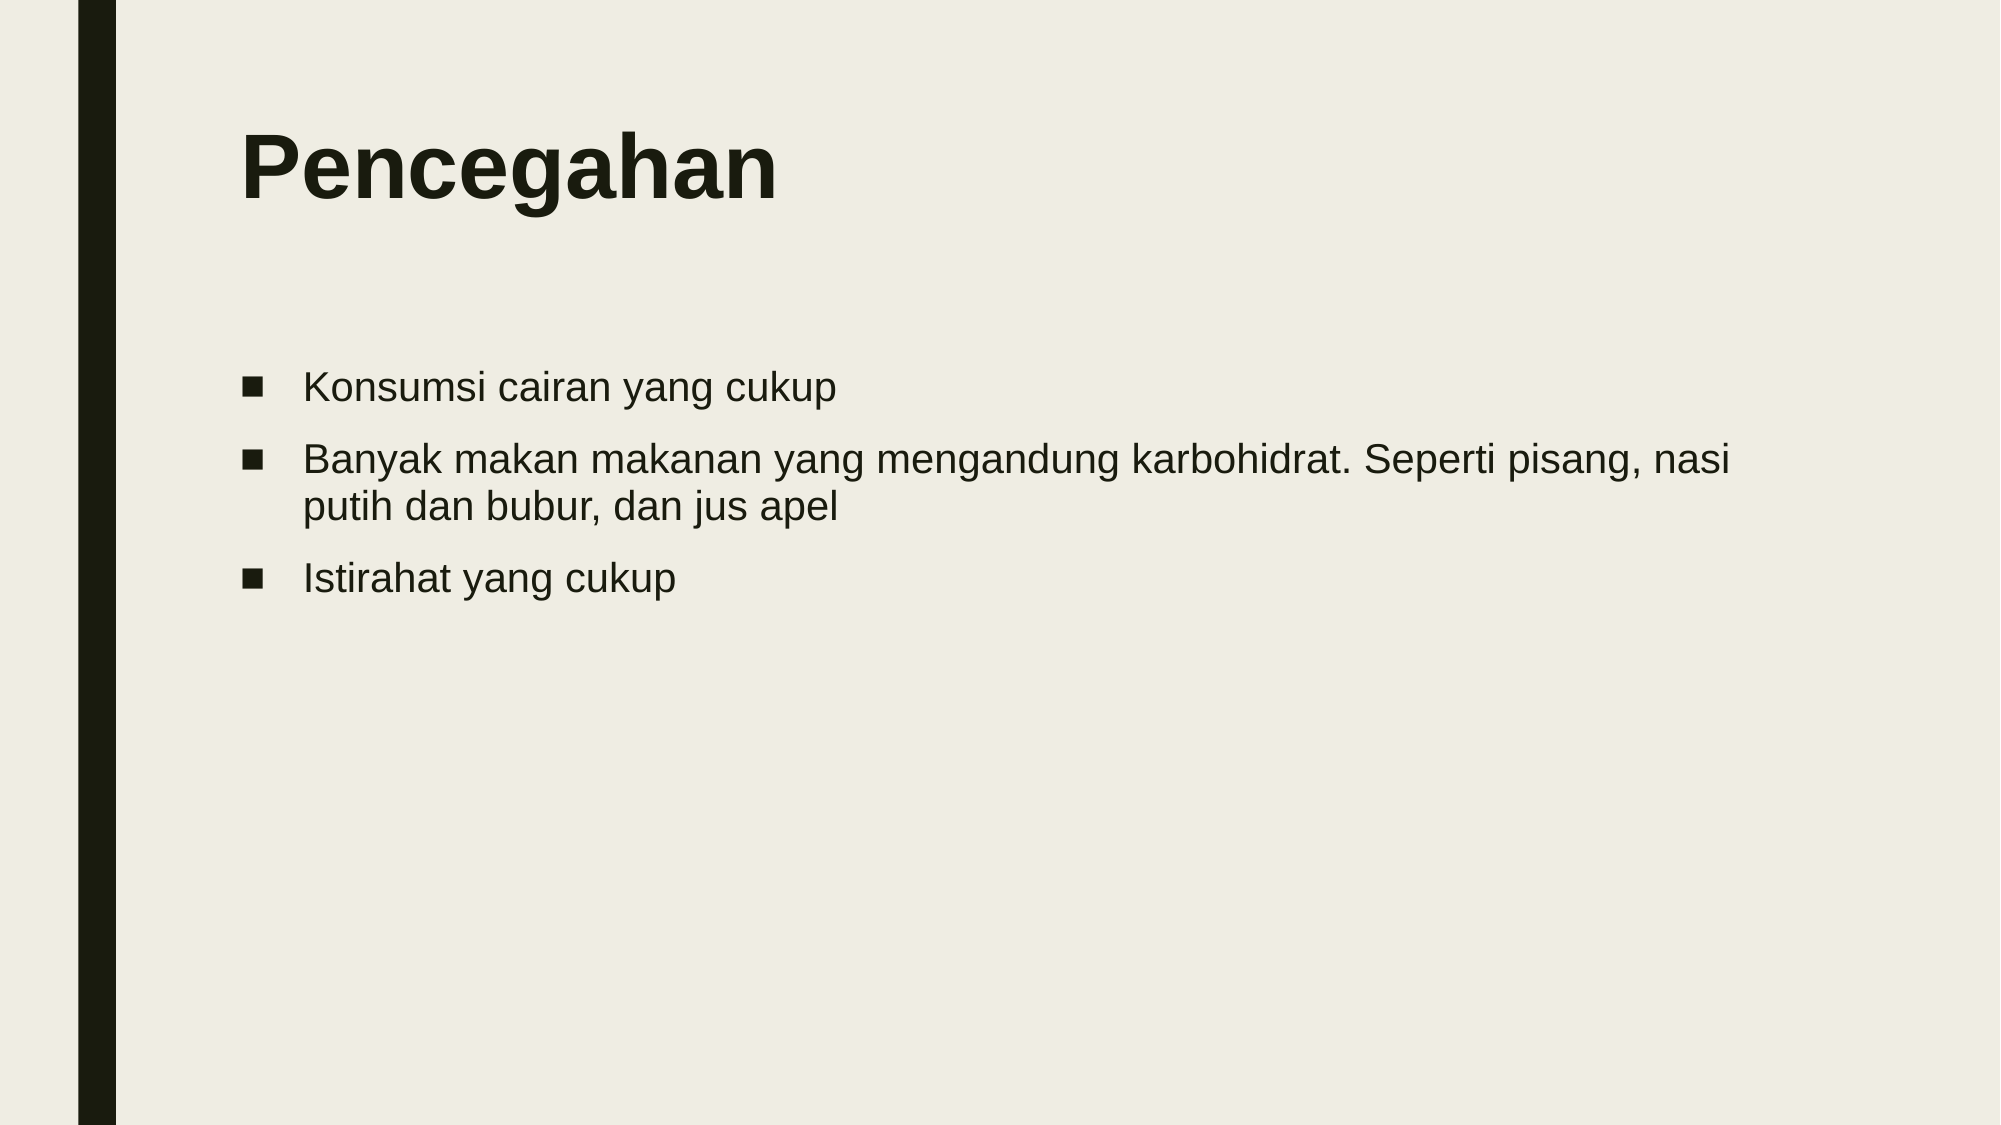

# Pencegahan
Konsumsi cairan yang cukup
Banyak makan makanan yang mengandung karbohidrat. Seperti pisang, nasi putih dan bubur, dan jus apel
Istirahat yang cukup